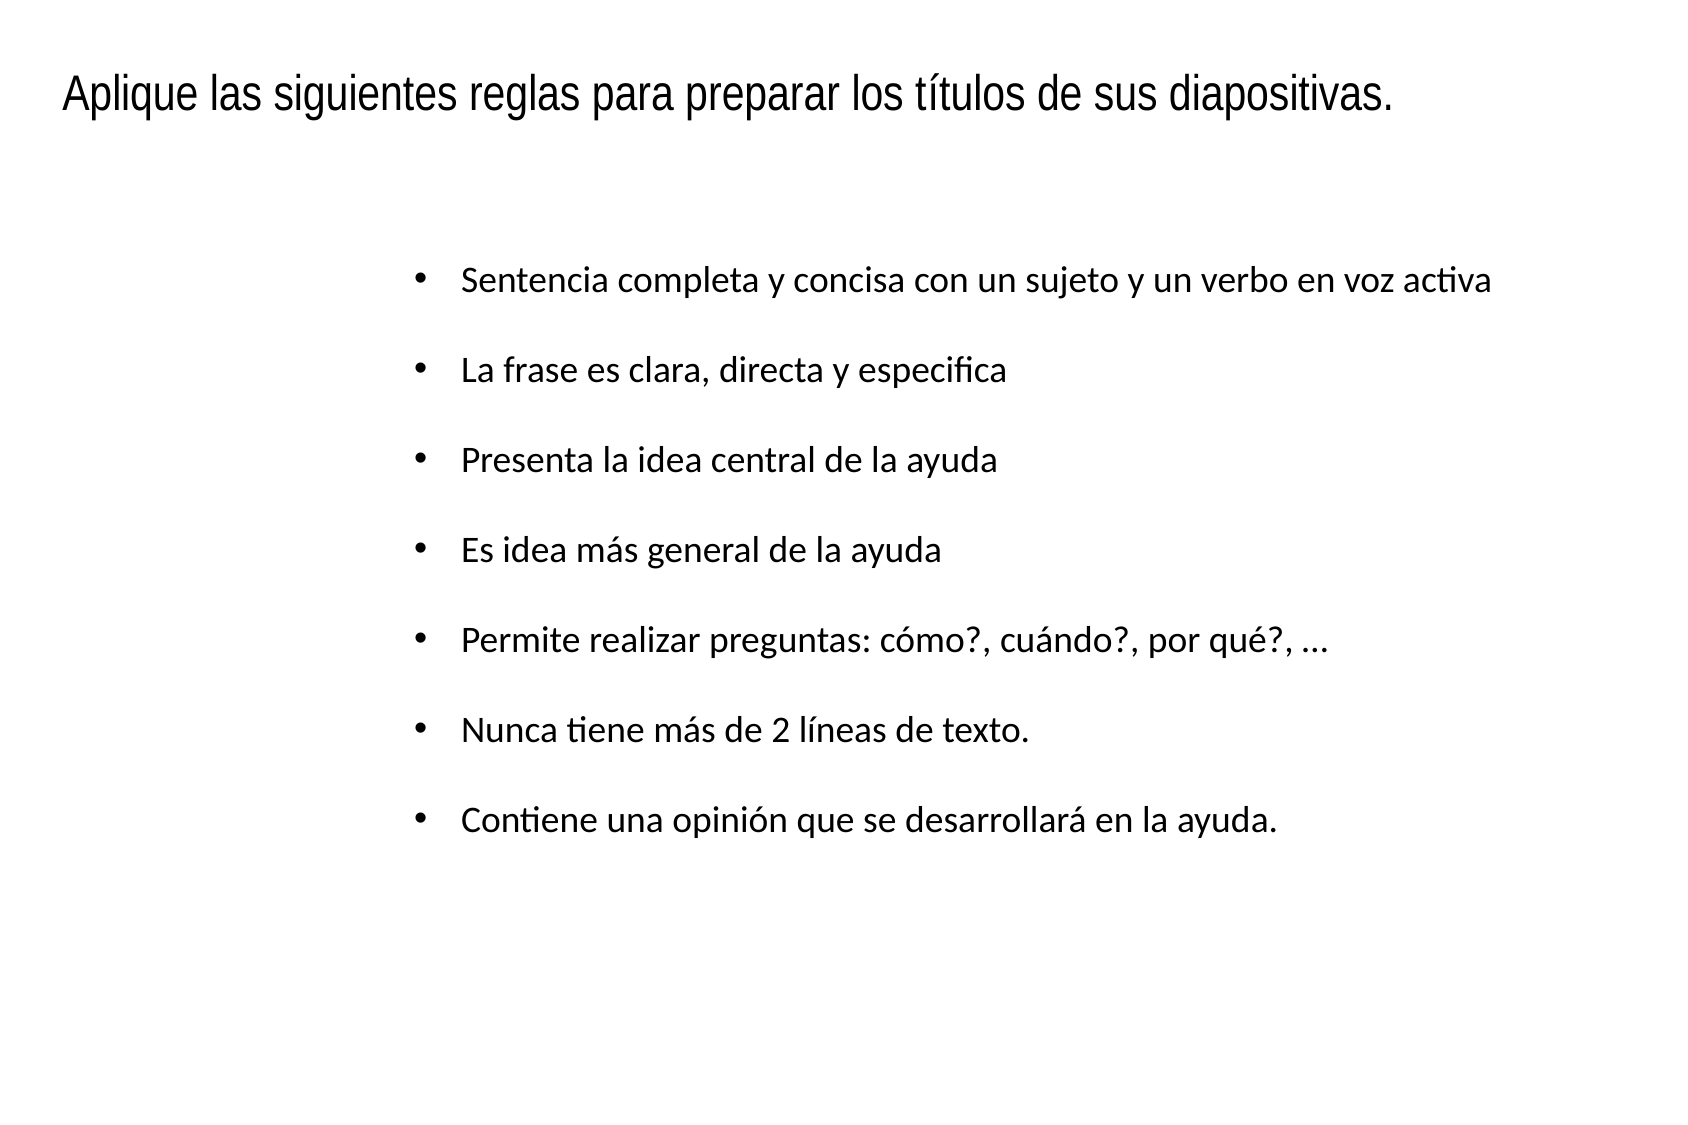

# Aplique las siguientes reglas para preparar los títulos de sus diapositivas.
Sentencia completa y concisa con un sujeto y un verbo en voz activa

La frase es clara, directa y especifica

Presenta la idea central de la ayuda

Es idea más general de la ayuda

Permite realizar preguntas: cómo?, cuándo?, por qué?, …

Nunca tiene más de 2 líneas de texto.

Contiene una opinión que se desarrollará en la ayuda.